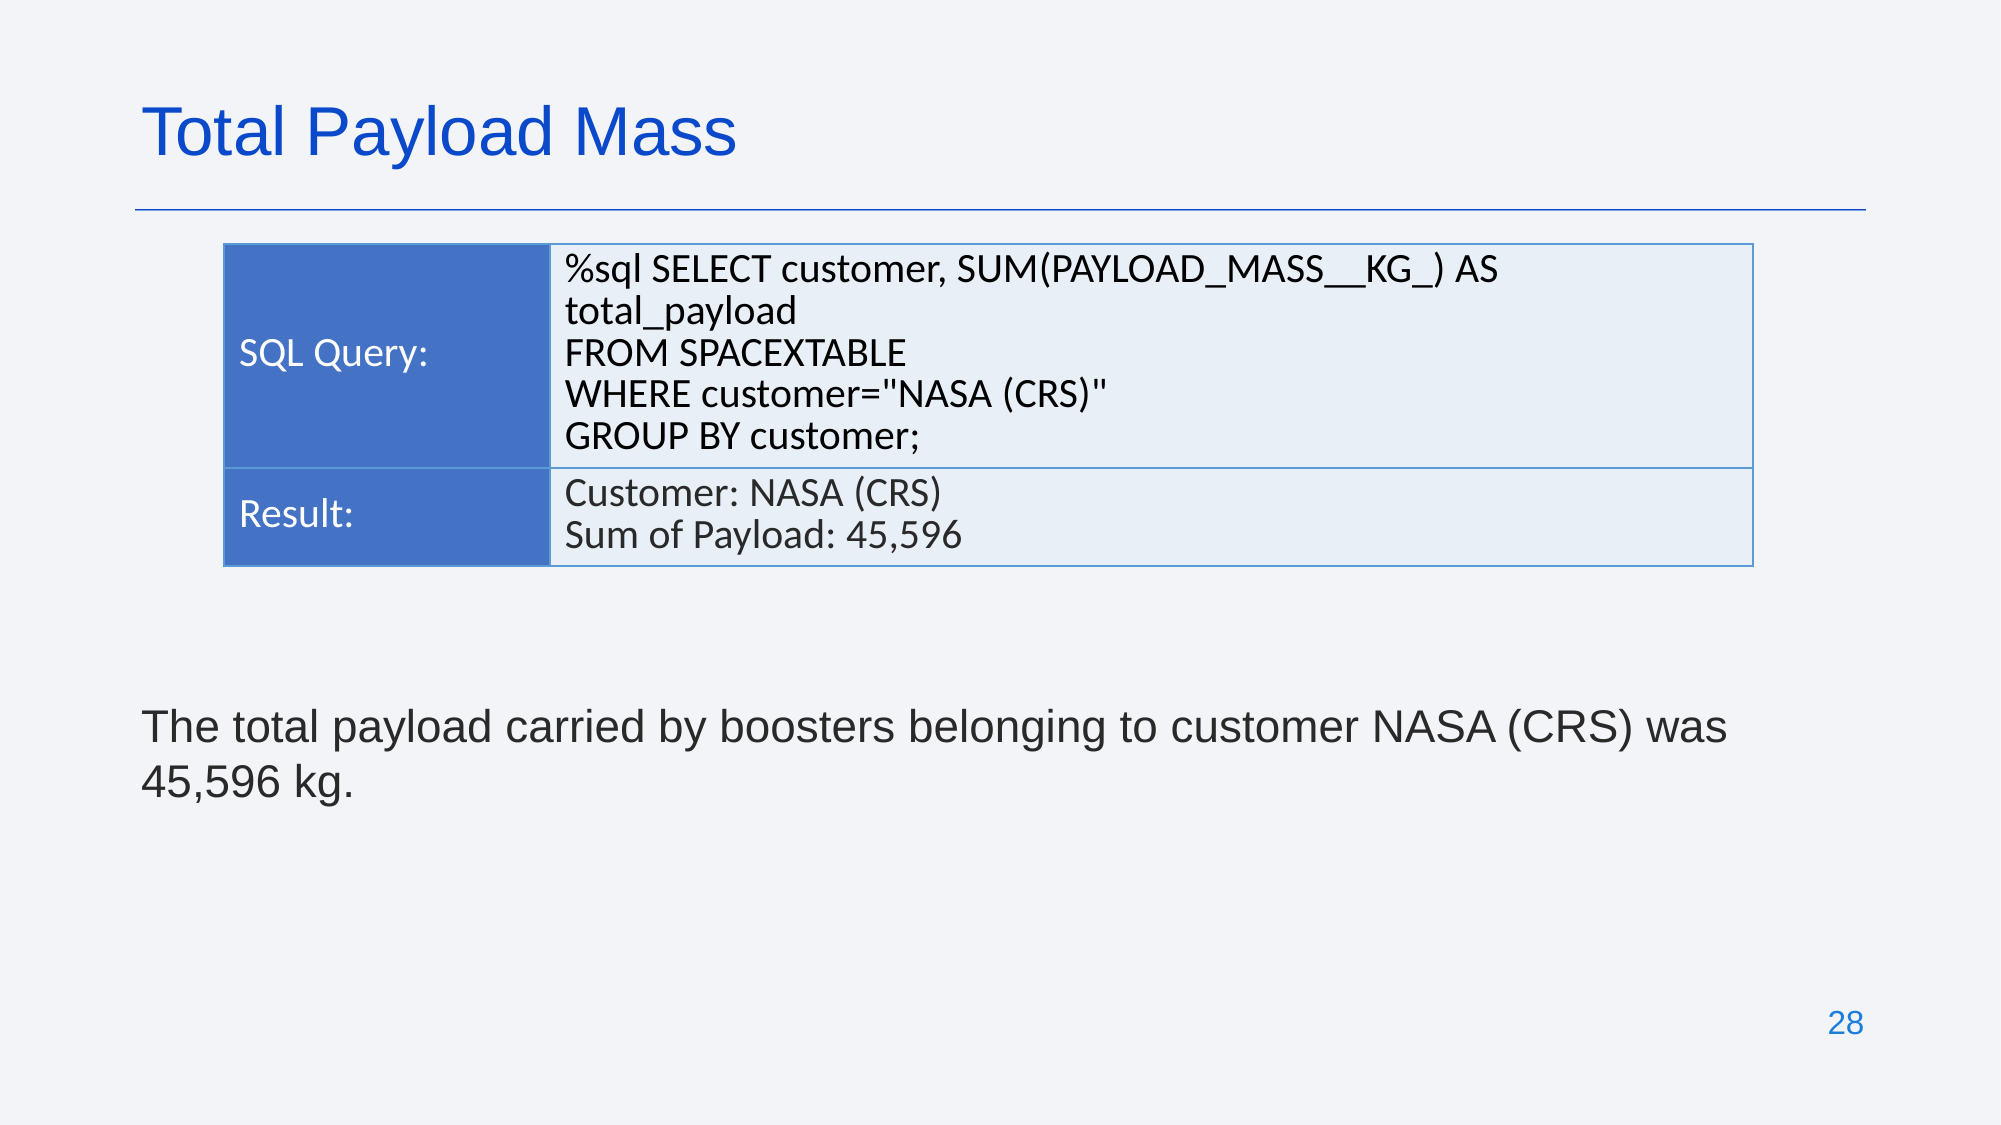

Total Payload Mass
| SQL Query: | %sql SELECT customer, SUM(PAYLOAD\_MASS\_\_KG\_) AS total\_payload FROM SPACEXTABLE WHERE customer="NASA (CRS)" GROUP BY customer; |
| --- | --- |
| Result: | Customer: NASA (CRS) Sum of Payload: 45,596 |
The total payload carried by boosters belonging to customer NASA (CRS) was 45,596 kg.
28